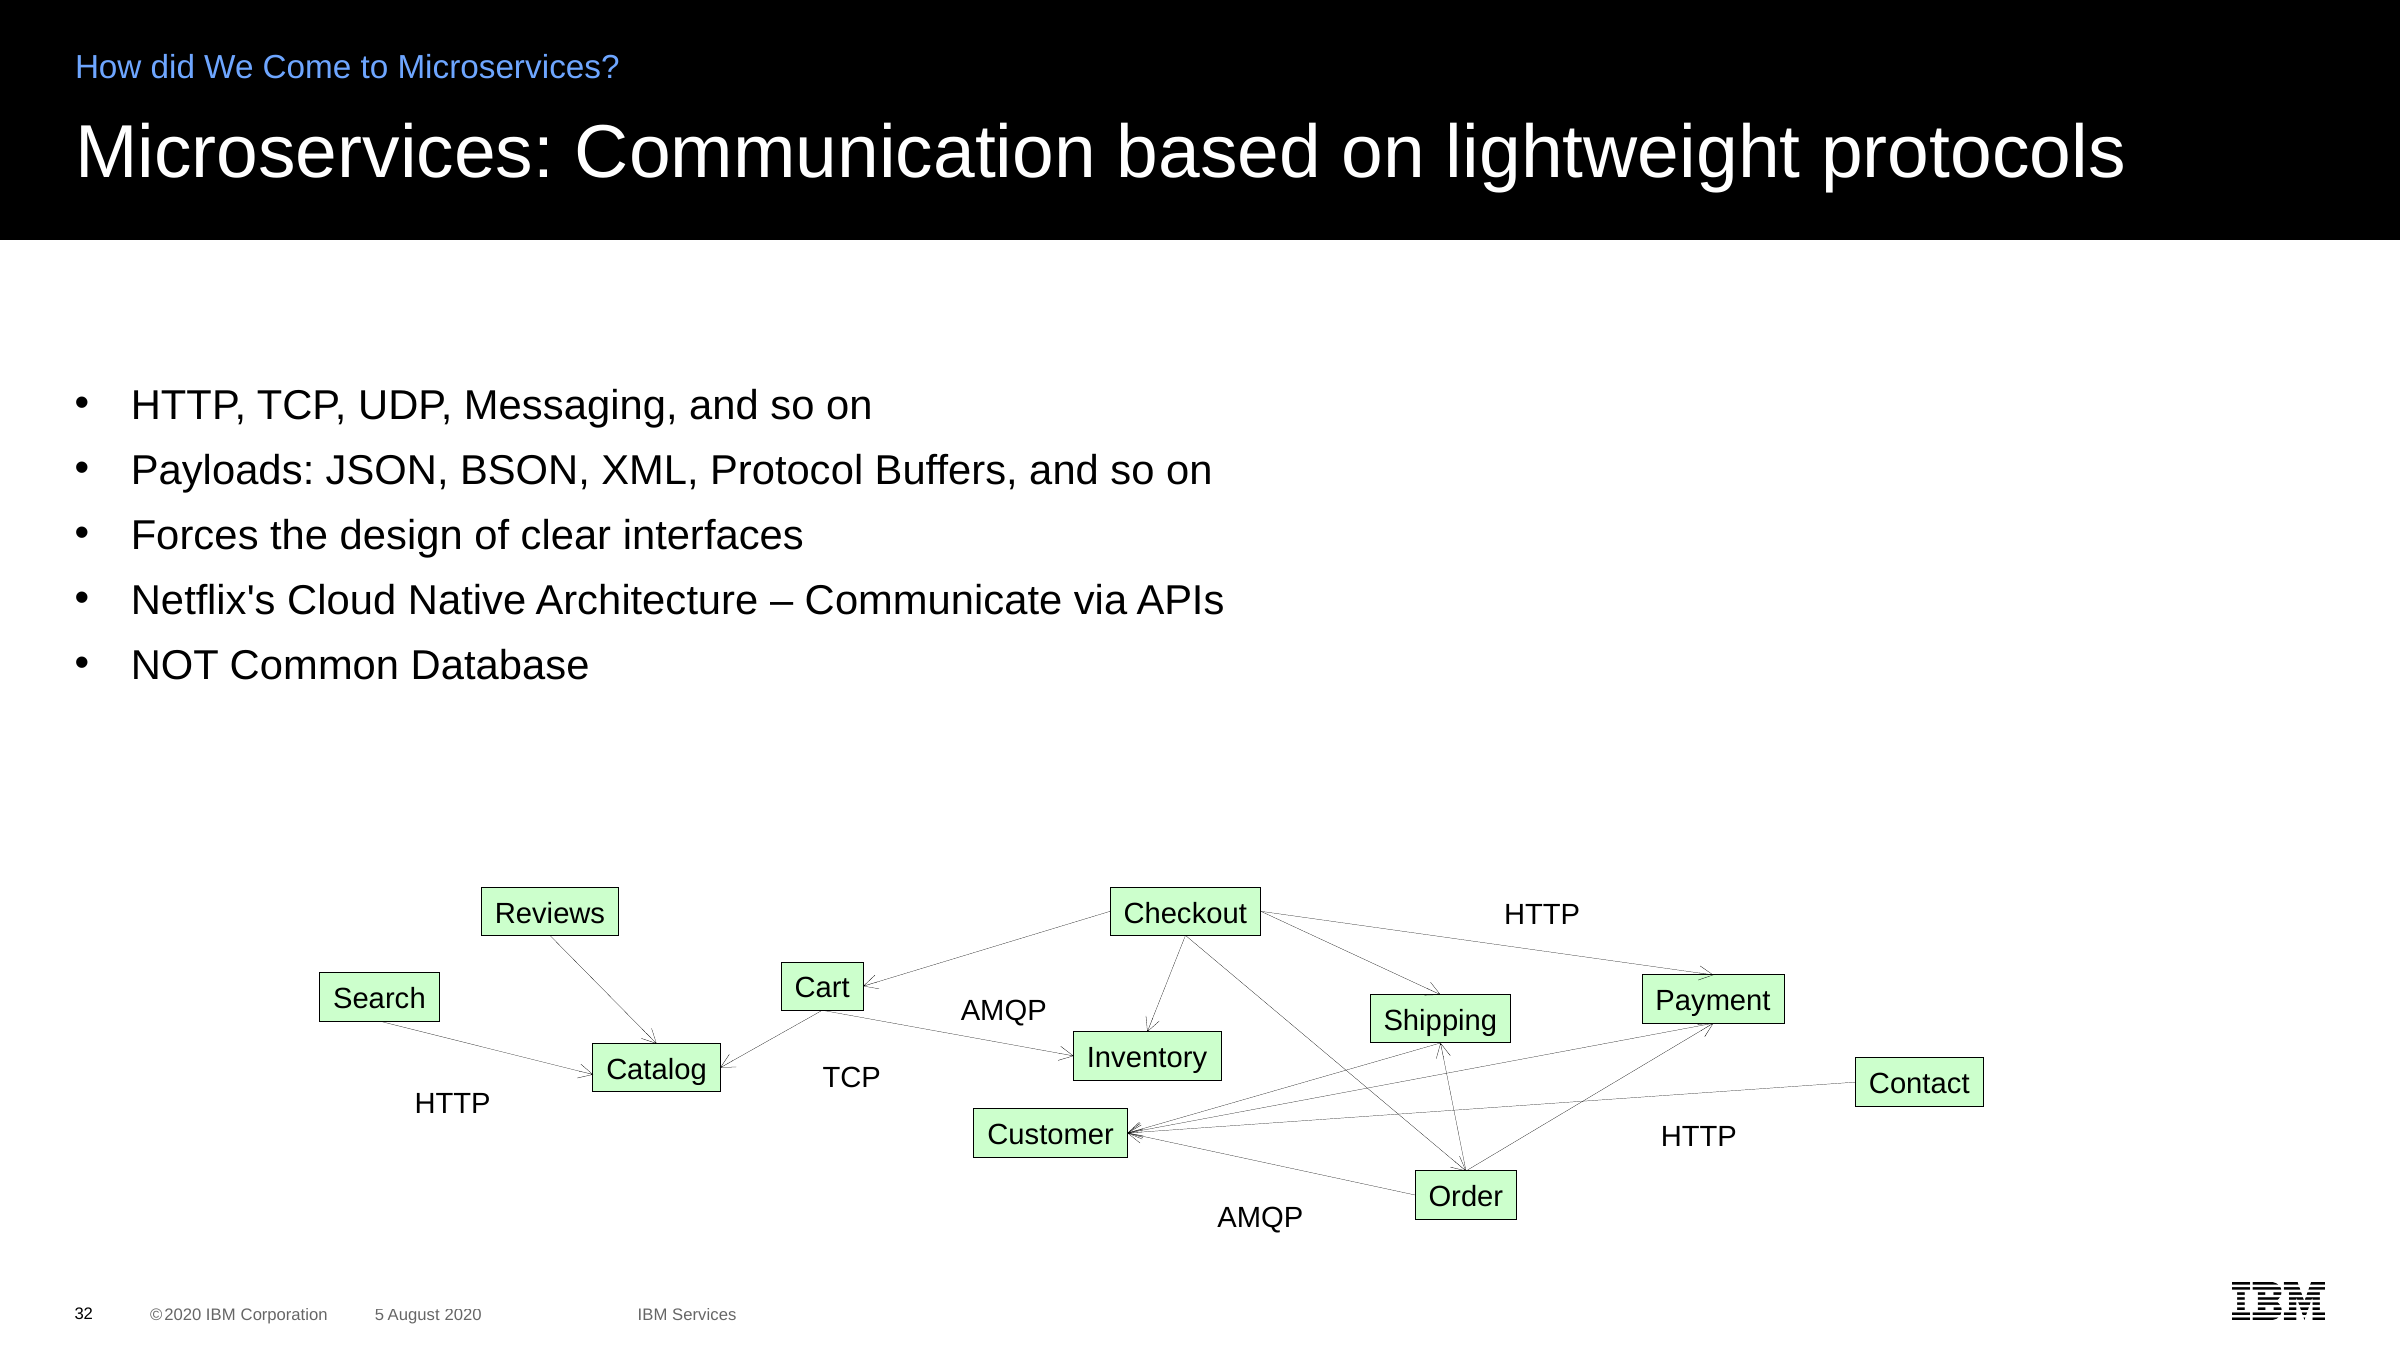

How did We Come to Microservices?
# Microservices: Communication based on lightweight protocols
HTTP, TCP, UDP, Messaging, and so on
Payloads: JSON, BSON, XML, Protocol Buffers, and so on
Forces the design of clear interfaces
Netflix's Cloud Native Architecture – Communicate via APIs
NOT Common Database
Checkout
Reviews
HTTP
Cart
Search
Payment
AMQP
Shipping
Inventory
Catalog
TCP
Contact
HTTP
Customer
HTTP
Order
AMQP